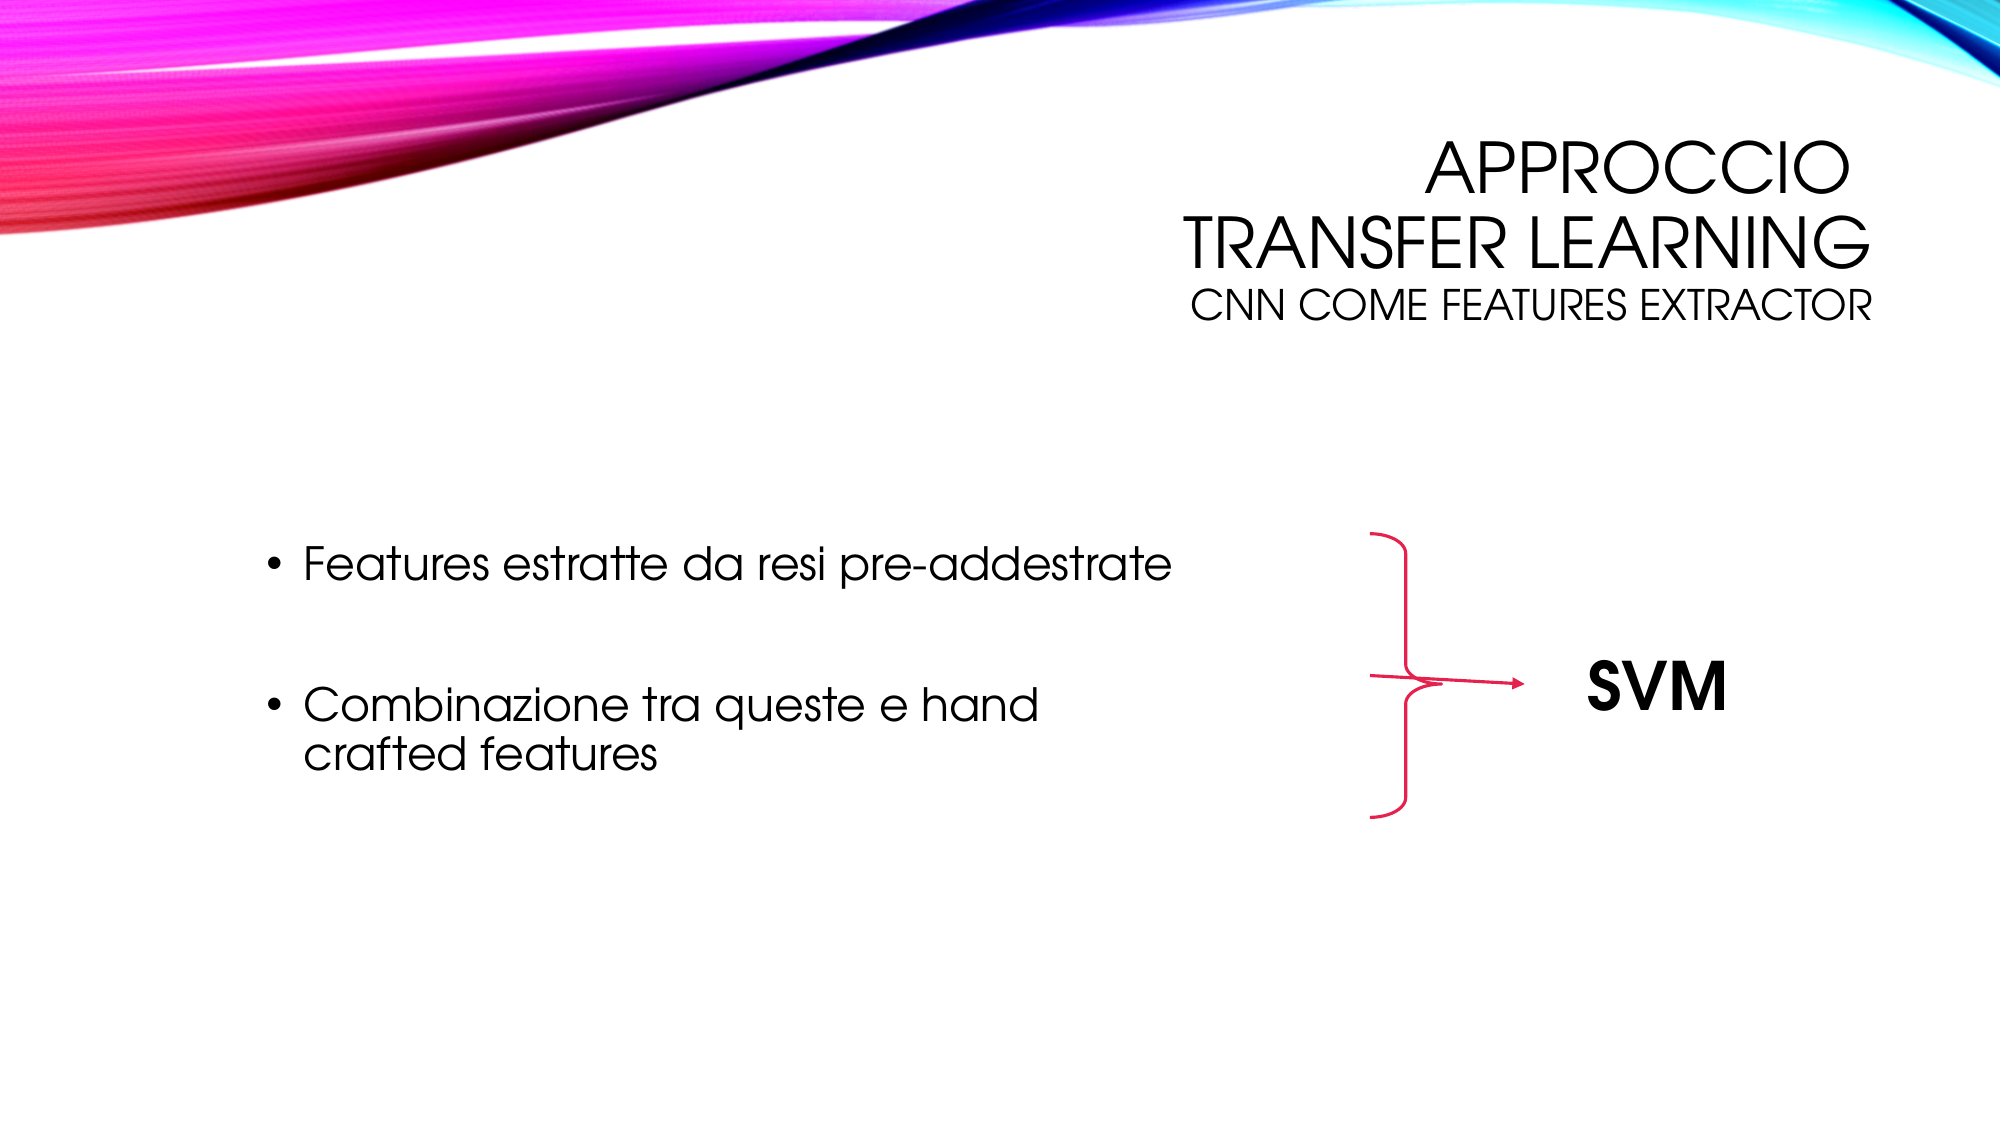

# Approccio Transfer Learning CNn come features extractor
Features estratte da resi pre-addestrate

Combinazione tra queste e hand crafted features

SVM